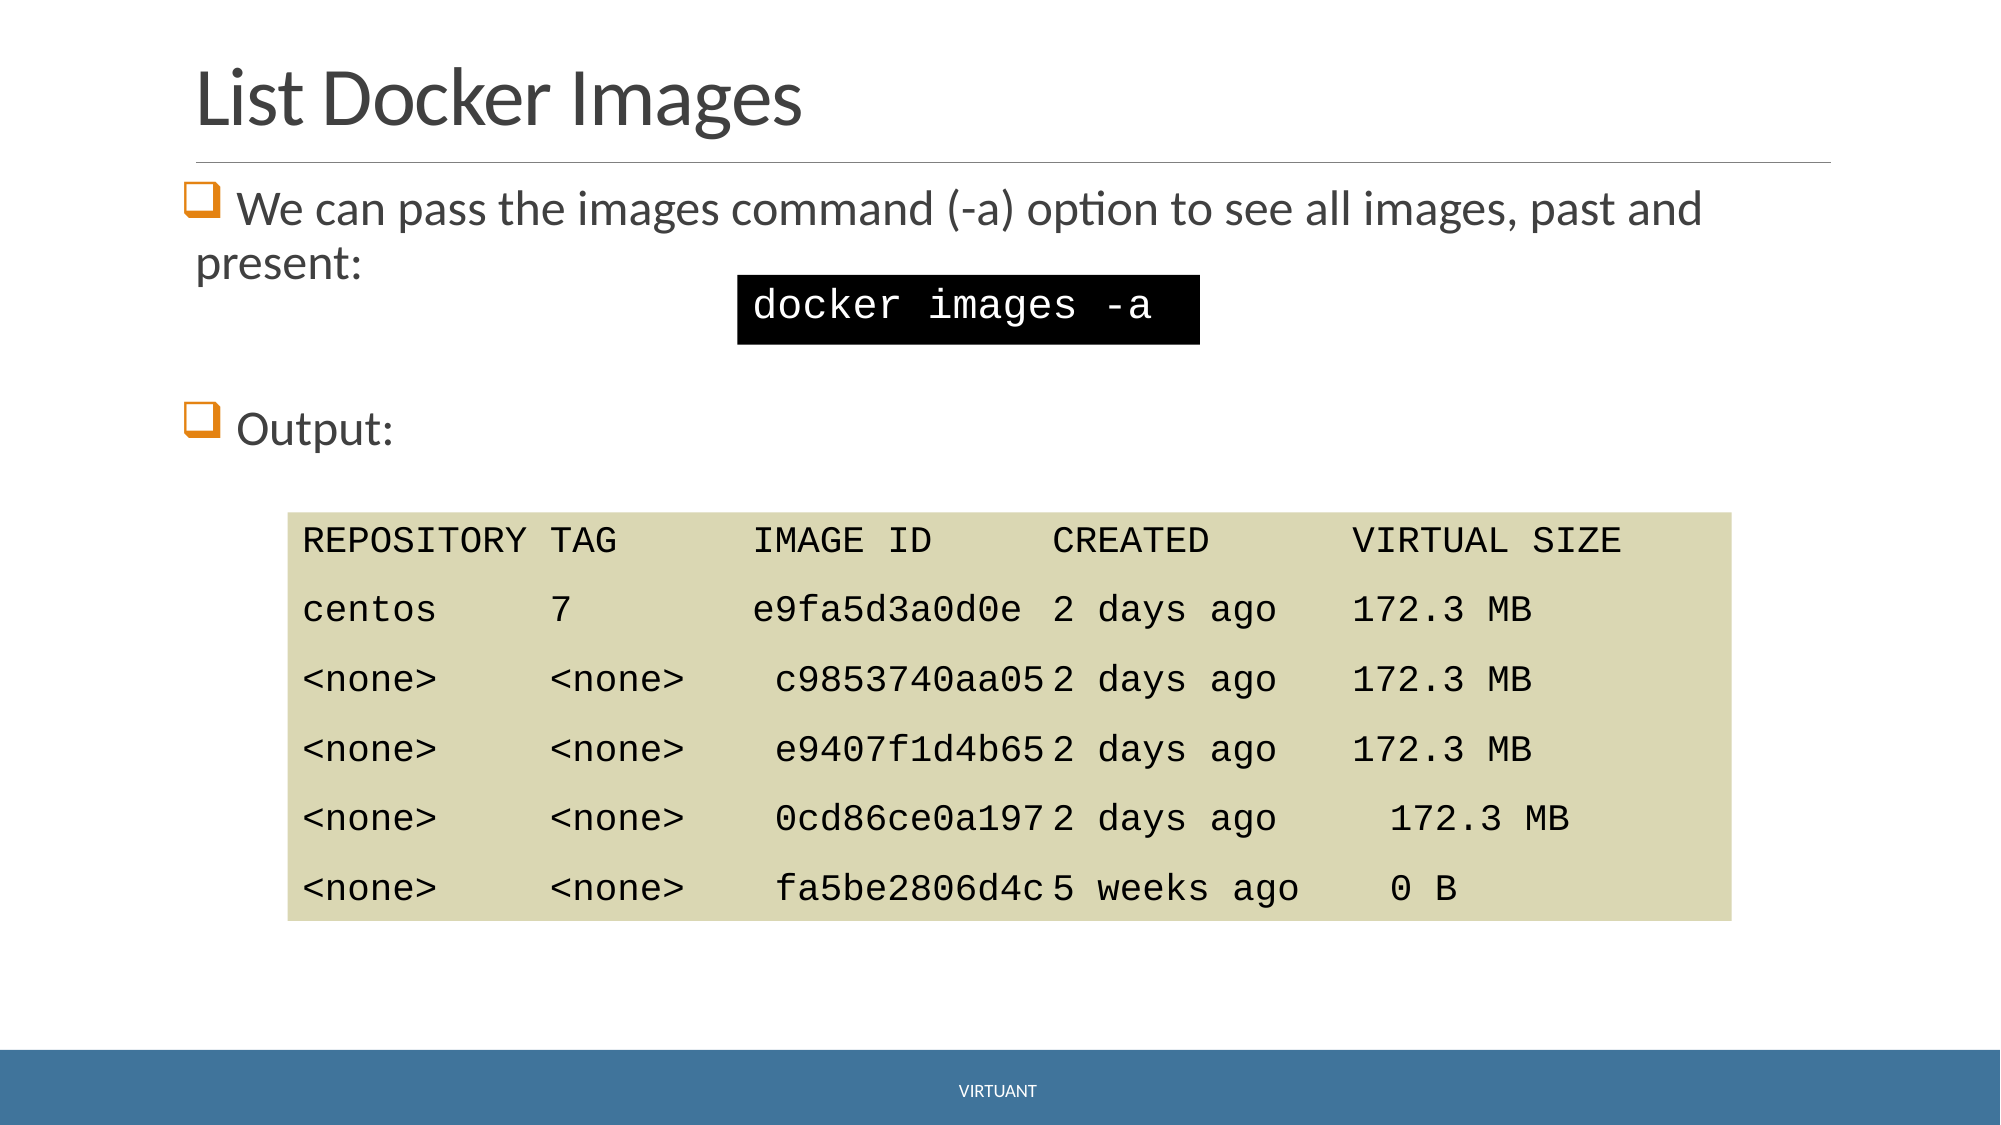

# List Docker Images
 We can pass the images command (-a) option to see all images, past and present:

 Output:
docker images -a
REPOSITORY TAG 	IMAGE ID 	CREATED 	VIRTUAL SIZE
centos     7   	e9fa5d3a0d0e	2 days ago	172.3 MB
<none>     <none>    c9853740aa05	2 days ago	172.3 MB
<none>     <none>    e9407f1d4b65	2 days ago	172.3 MB
<none>     <none>    0cd86ce0a197	2 days ago     172.3 MB
<none>     <none>    fa5be2806d4c	5 weeks ago    0 B

Virtuant